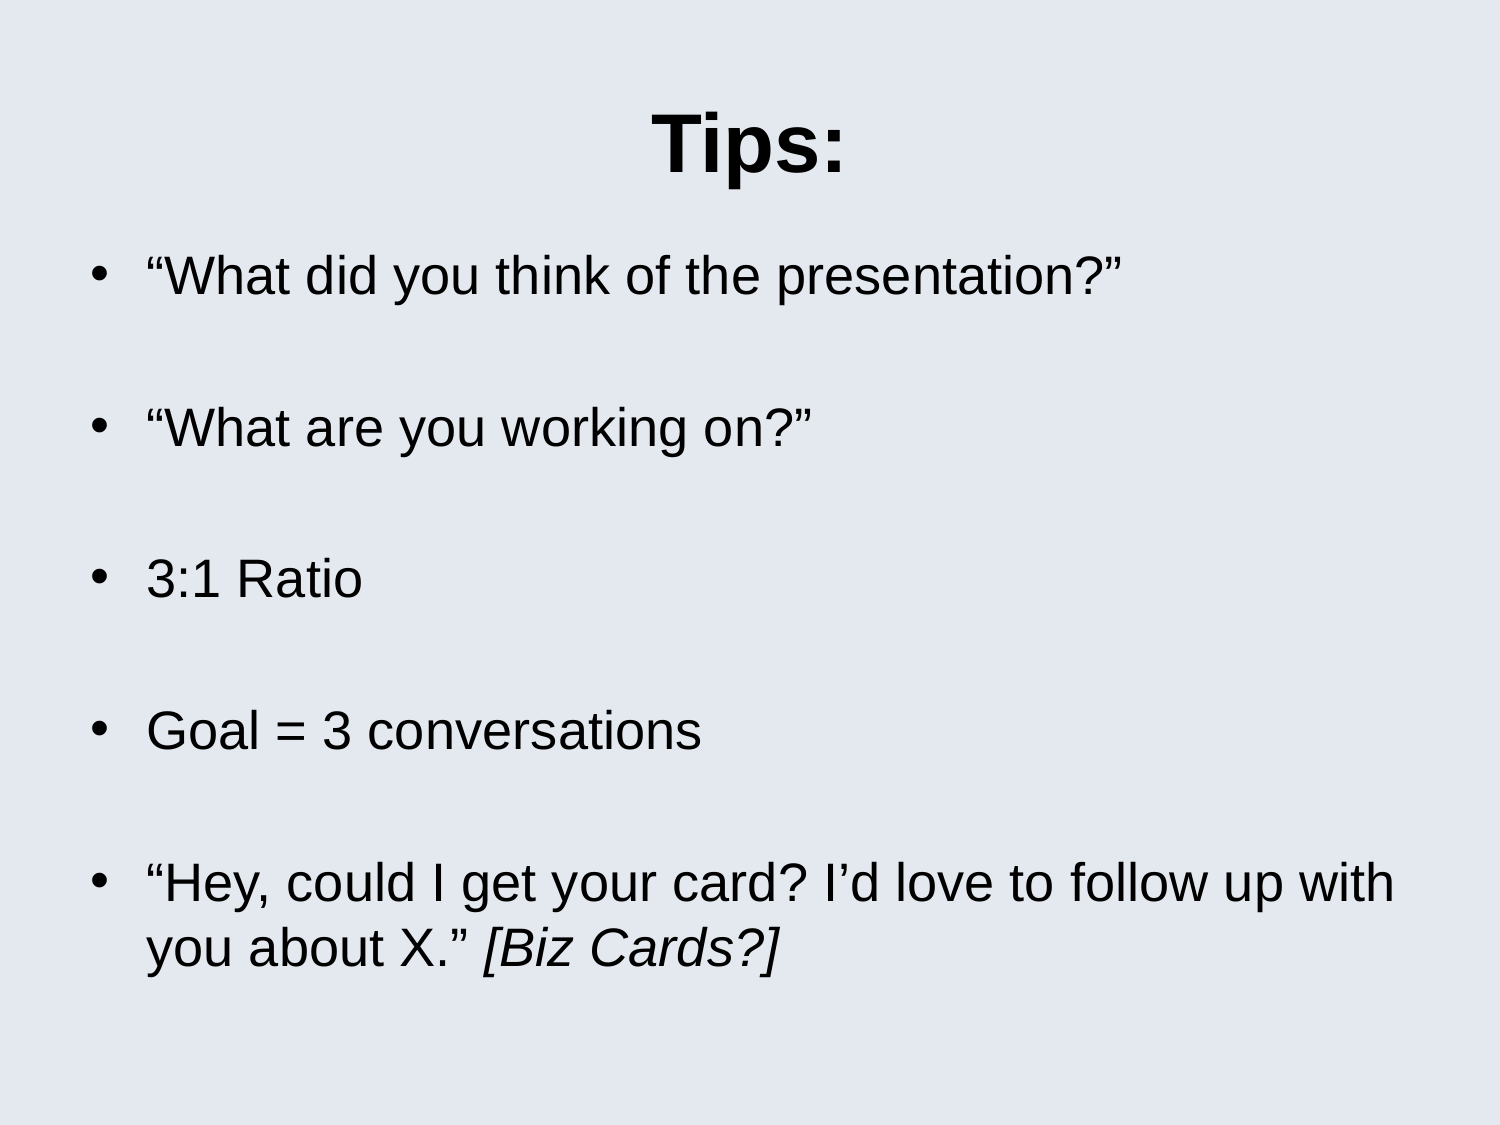

# Tips:
“What did you think of the presentation?”

“What are you working on?”

3:1 Ratio

Goal = 3 conversations

“Hey, could I get your card? I’d love to follow up with you about X.” [Biz Cards?]